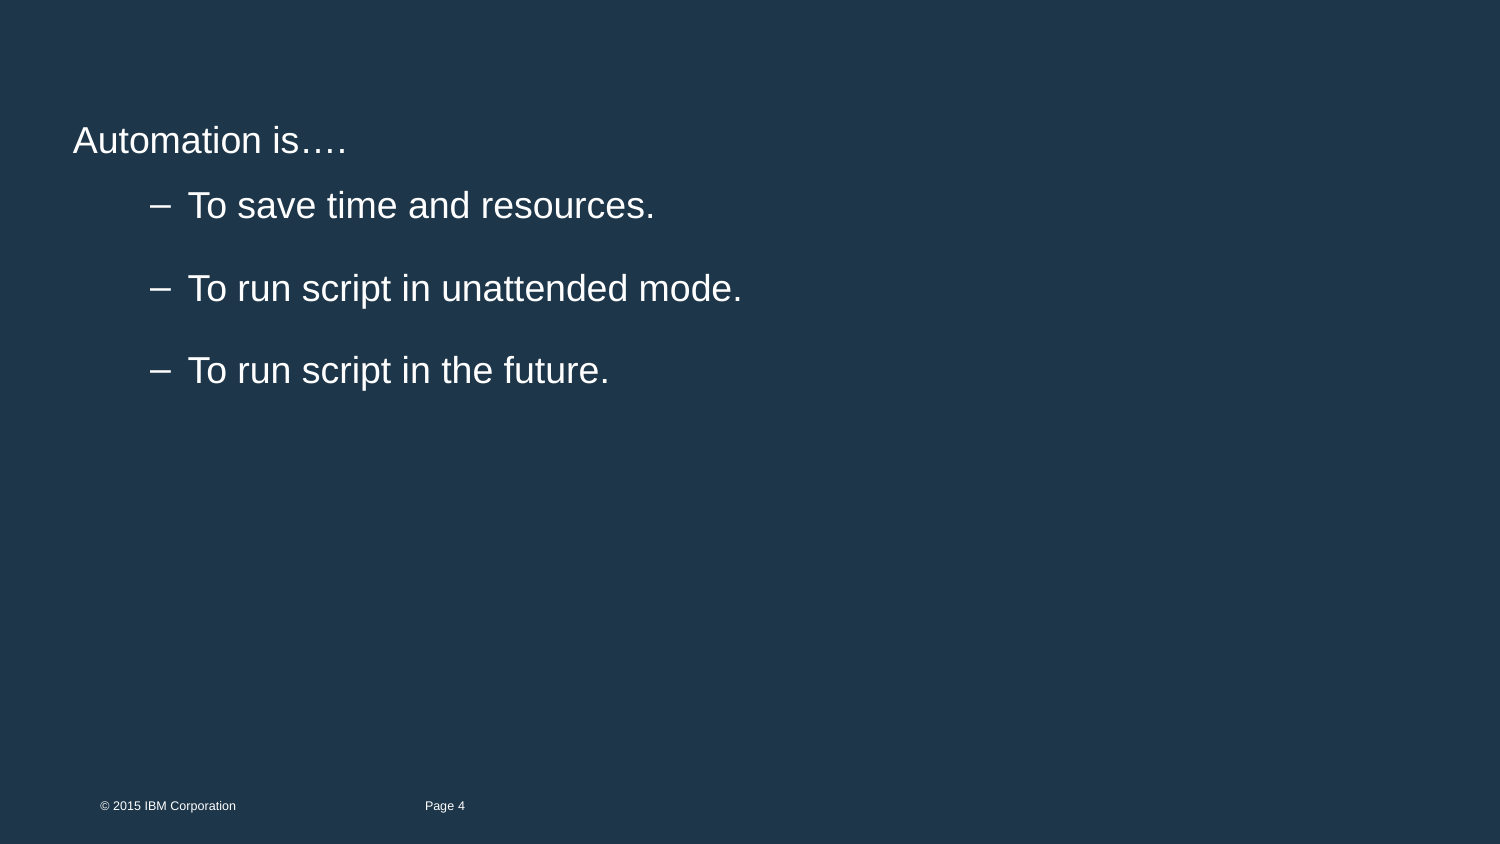

# Automation is….
To save time and resources.
To run script in unattended mode.
To run script in the future.